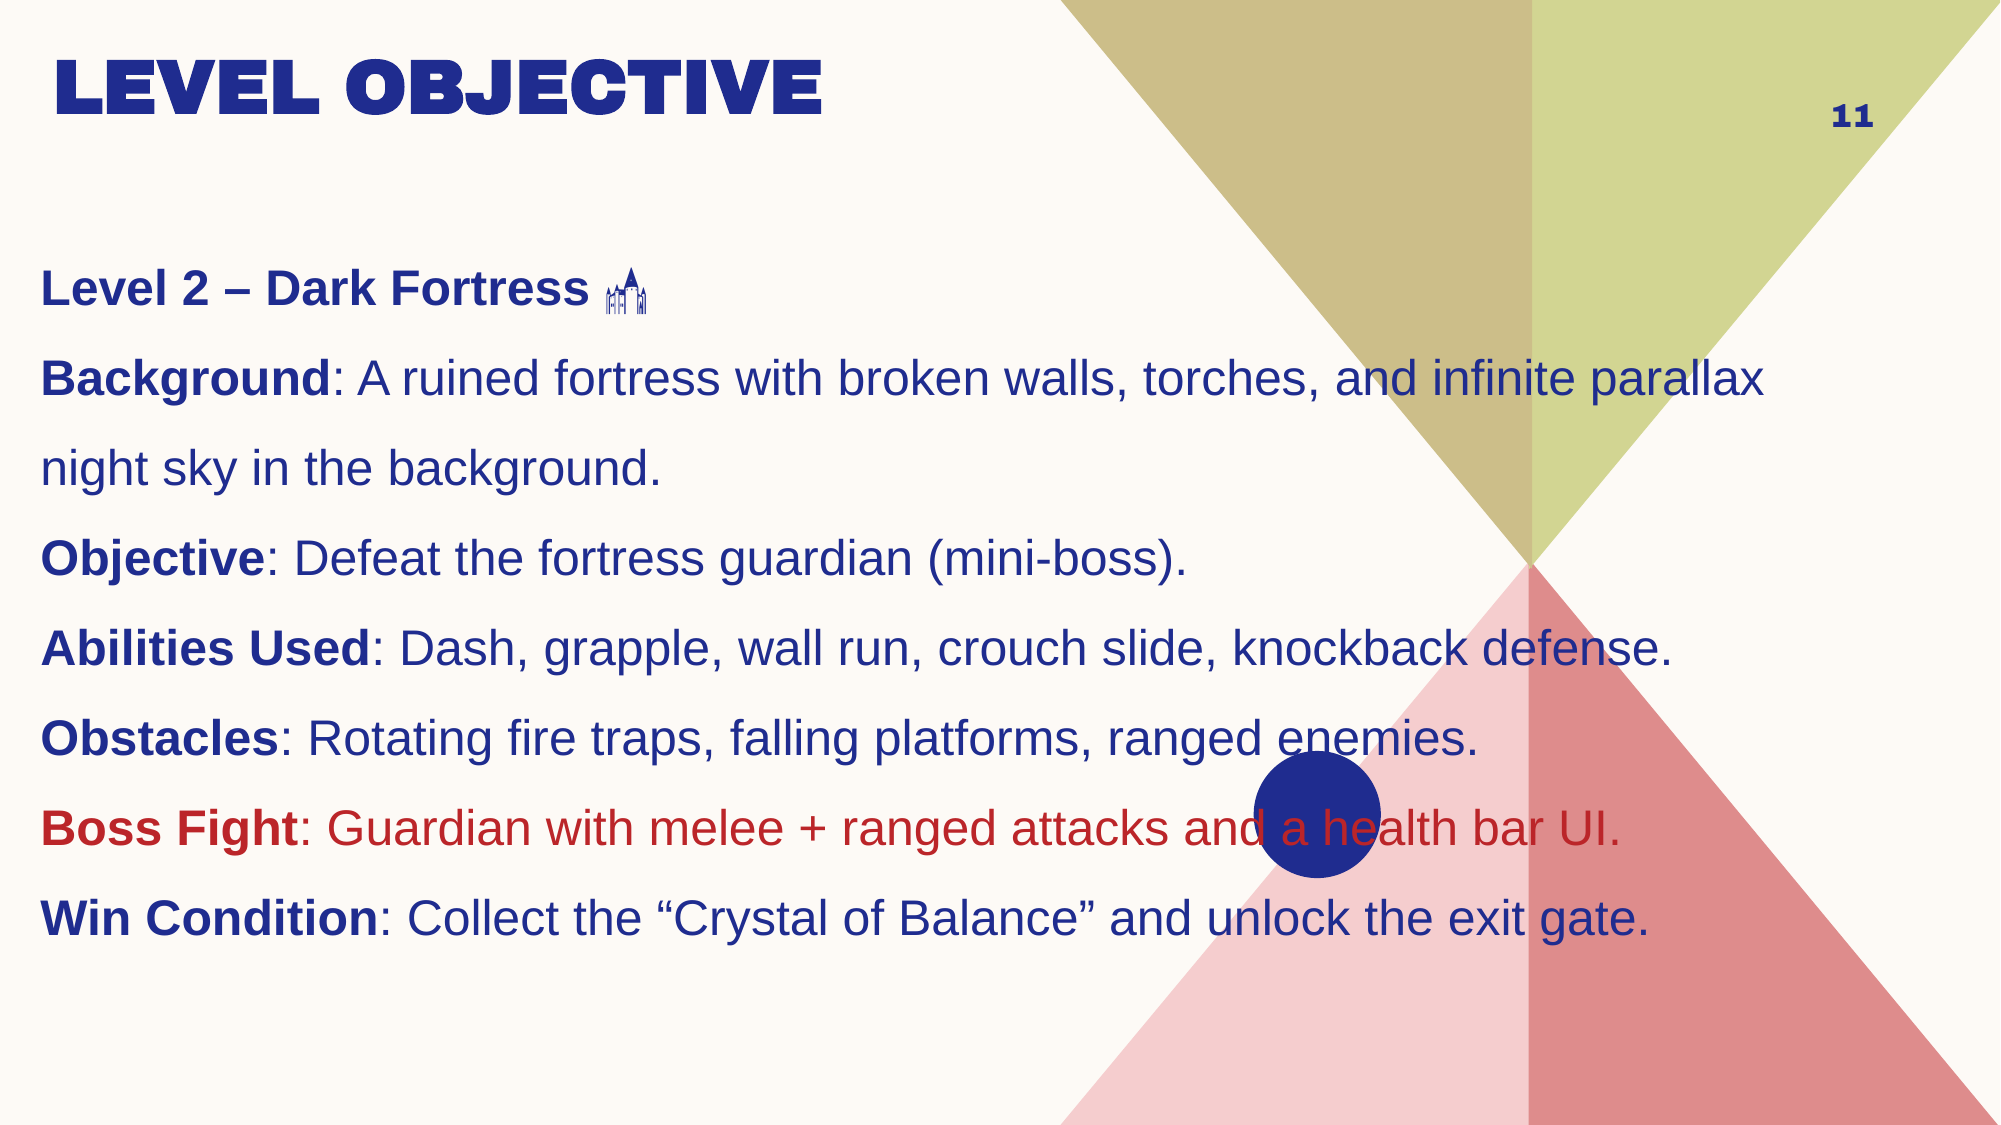

# Level objective
11
Level 2 – Dark Fortress 🏰
Background: A ruined fortress with broken walls, torches, and infinite parallax night sky in the background.
Objective: Defeat the fortress guardian (mini-boss).
Abilities Used: Dash, grapple, wall run, crouch slide, knockback defense.
Obstacles: Rotating fire traps, falling platforms, ranged enemies.
Boss Fight: Guardian with melee + ranged attacks and a health bar UI.
Win Condition: Collect the “Crystal of Balance” and unlock the exit gate.